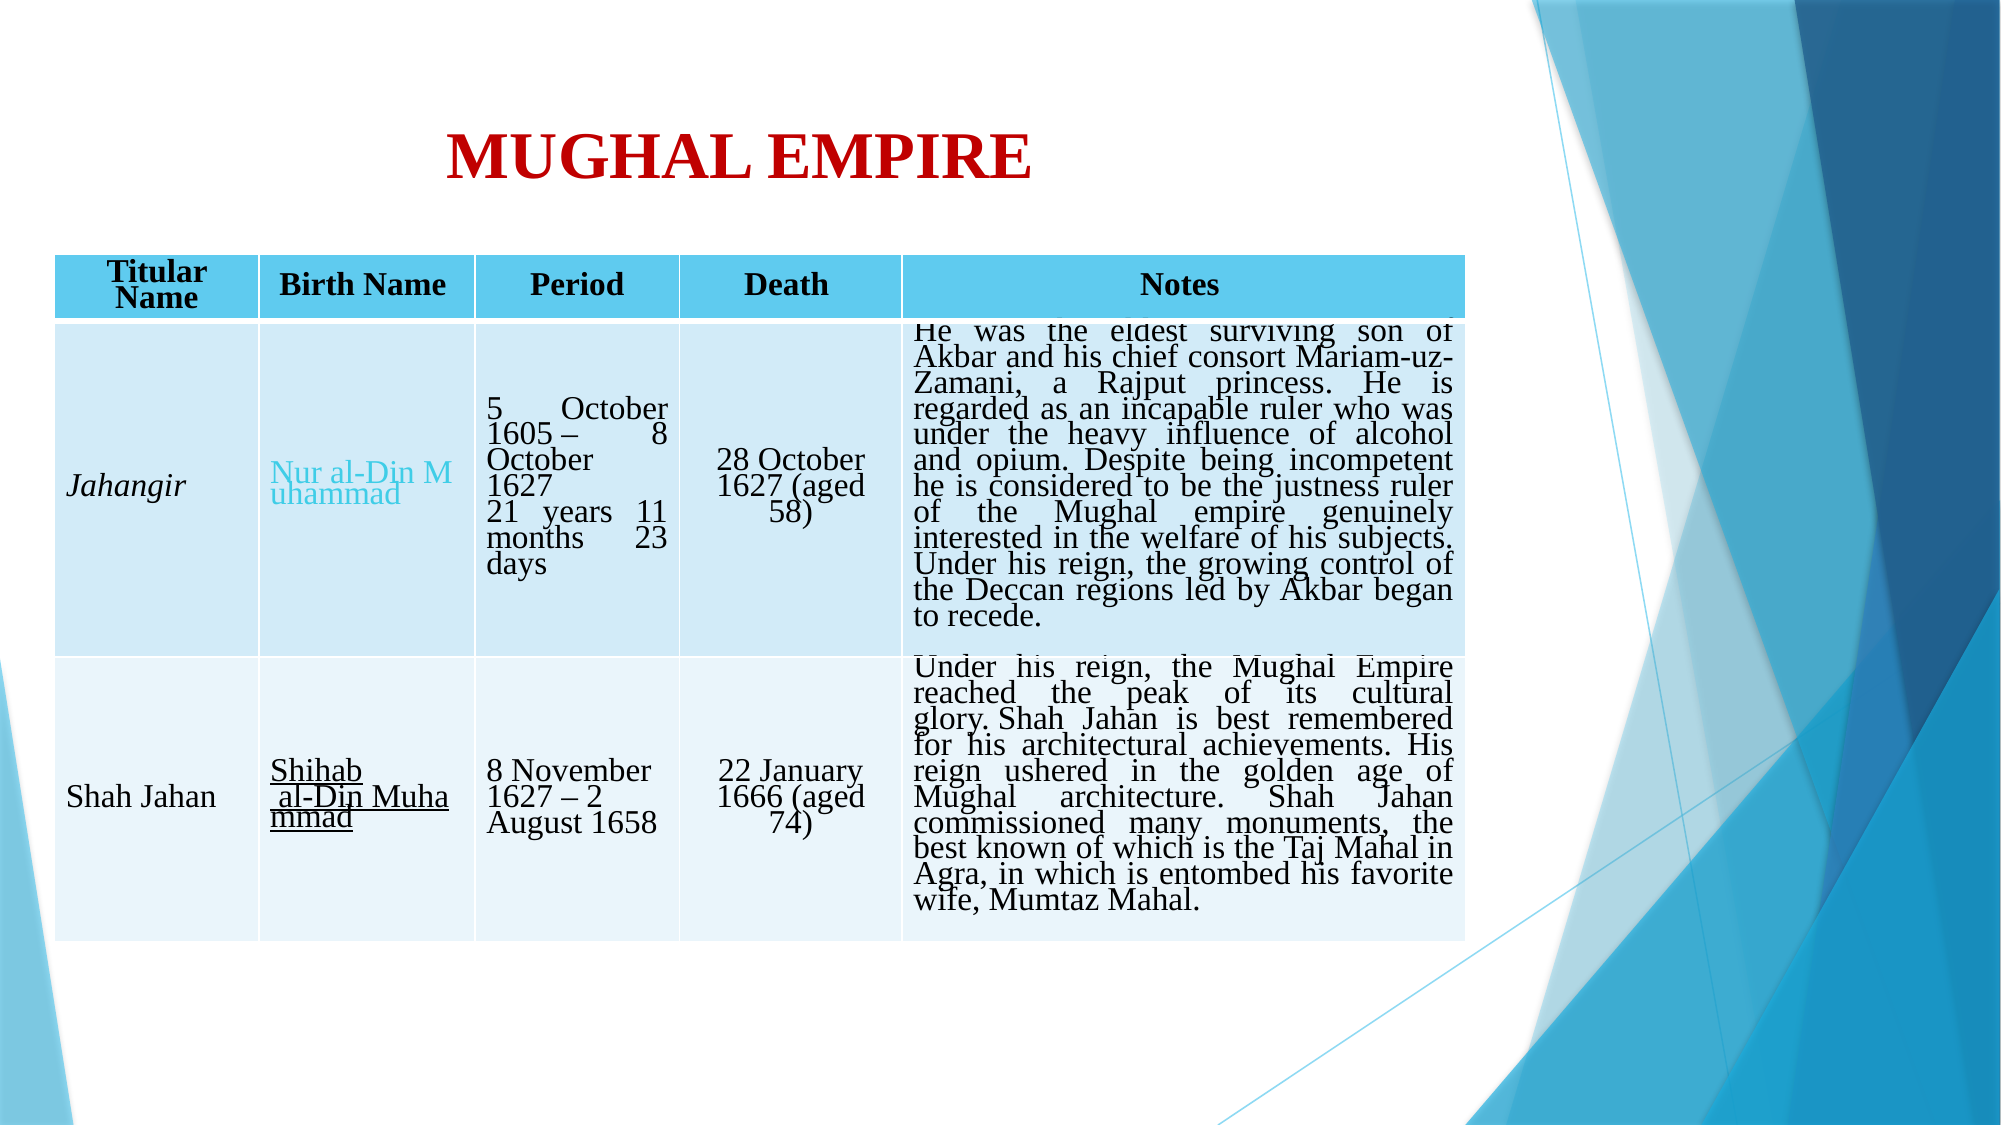

# MUGHAL EMPIRE
| Titular Name | Birth Name | Period | Death | Notes |
| --- | --- | --- | --- | --- |
| Jahangir | Nur al-Din Muhammad | 5 October 1605 – 8 October 1627 21 years 11 months 23 days | 28 October 1627 (aged 58) | He was the eldest surviving son of Akbar and his chief consort Mariam-uz-Zamani, a Rajput princess. He is regarded as an incapable ruler who was under the heavy influence of alcohol and opium. Despite being incompetent he is considered to be the justness ruler of the Mughal empire genuinely interested in the welfare of his subjects. Under his reign, the growing control of the Deccan regions led by Akbar began to recede. |
| Shah Jahan | Shihab al-Din Muhammad | 8 November 1627 – 2 August 1658 | 22 January 1666 (aged 74) | Under his reign, the Mughal Empire reached the peak of its cultural glory. Shah Jahan is best remembered for his architectural achievements. His reign ushered in the golden age of Mughal architecture. Shah Jahan commissioned many monuments, the best known of which is the Taj Mahal in Agra, in which is entombed his favorite wife, Mumtaz Mahal. |